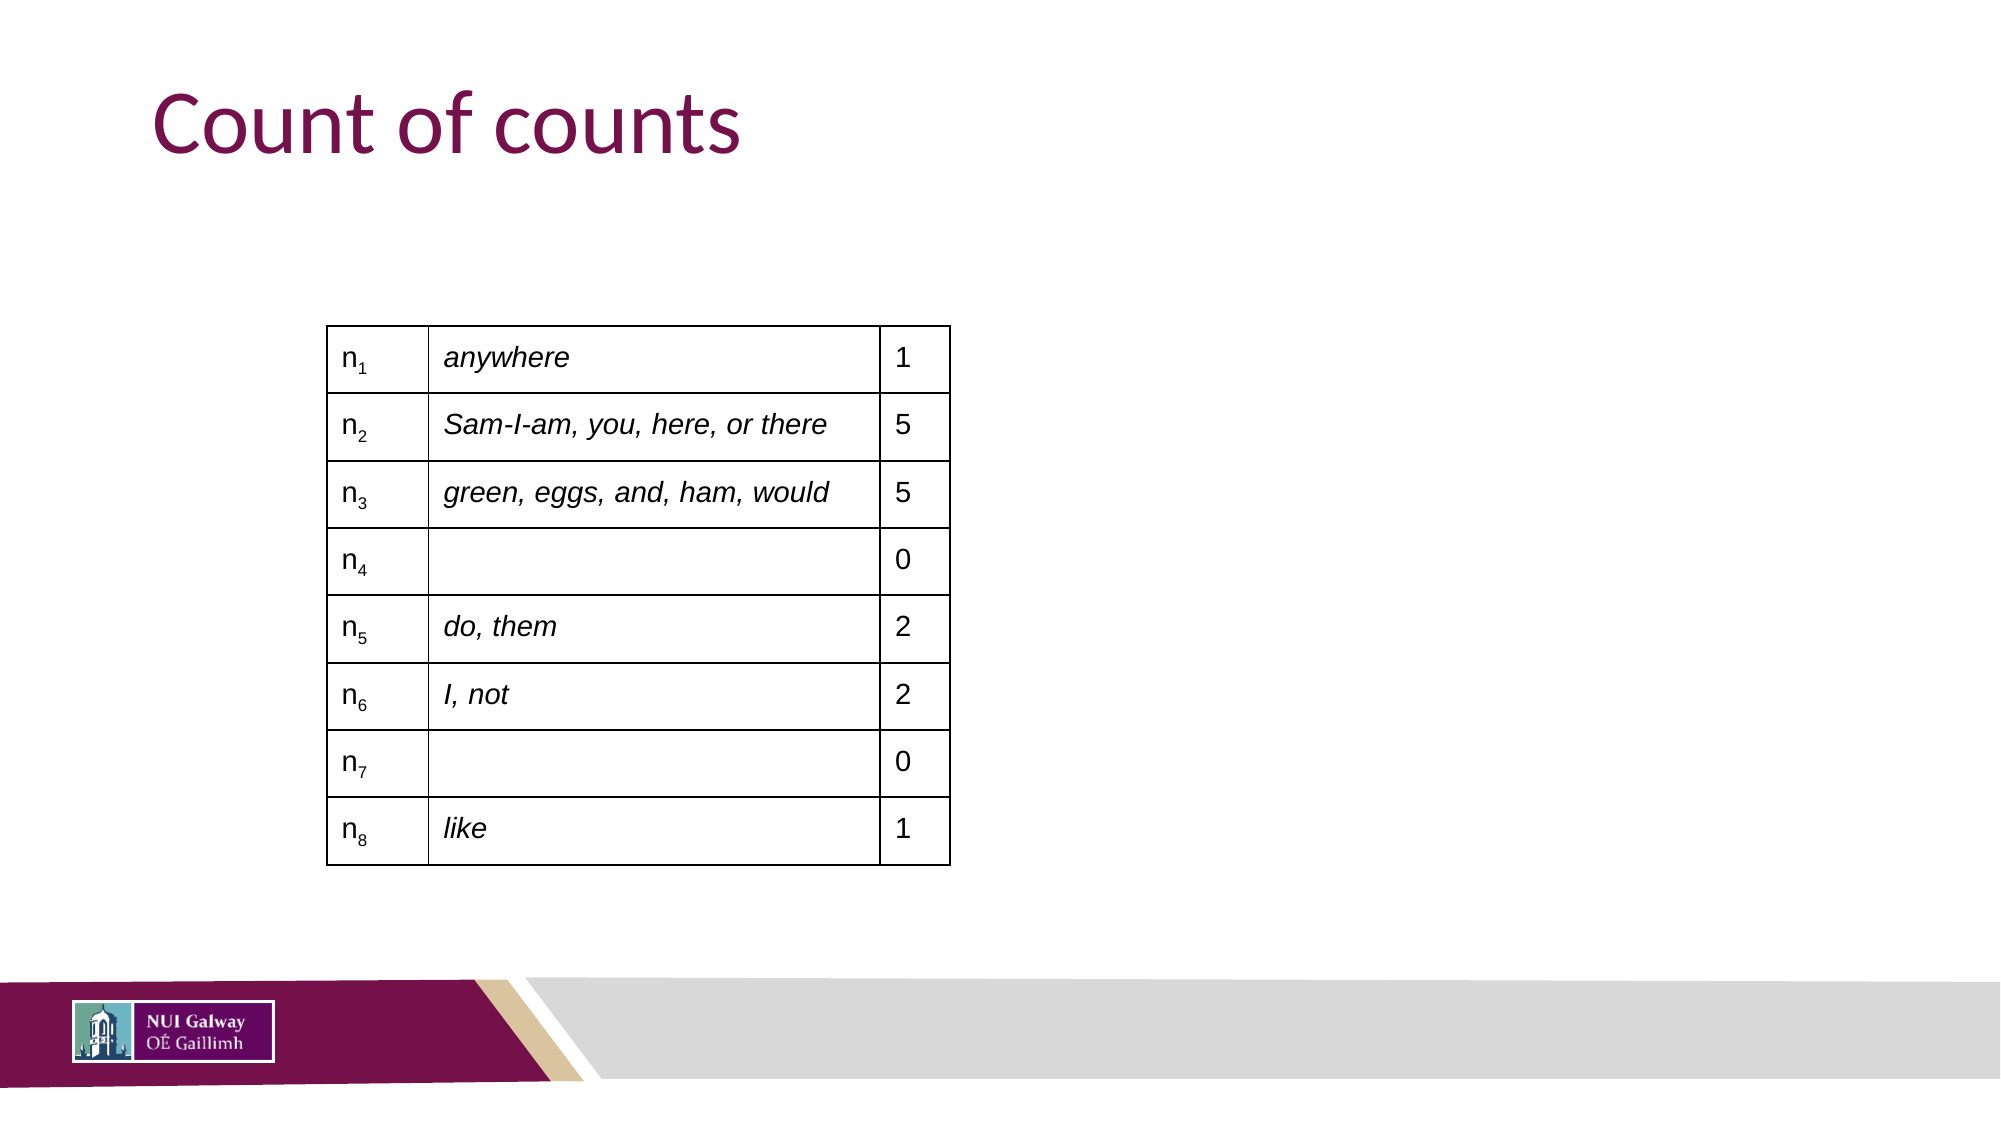

# Count of counts
| n1 | anywhere | 1 |
| --- | --- | --- |
| n2 | Sam-I-am, you, here, or there | 5 |
| n3 | green, eggs, and, ham, would | 5 |
| n4 |  | 0 |
| n5 | do, them | 2 |
| n6 | I, not | 2 |
| n7 |  | 0 |
| n8 | like | 1 |